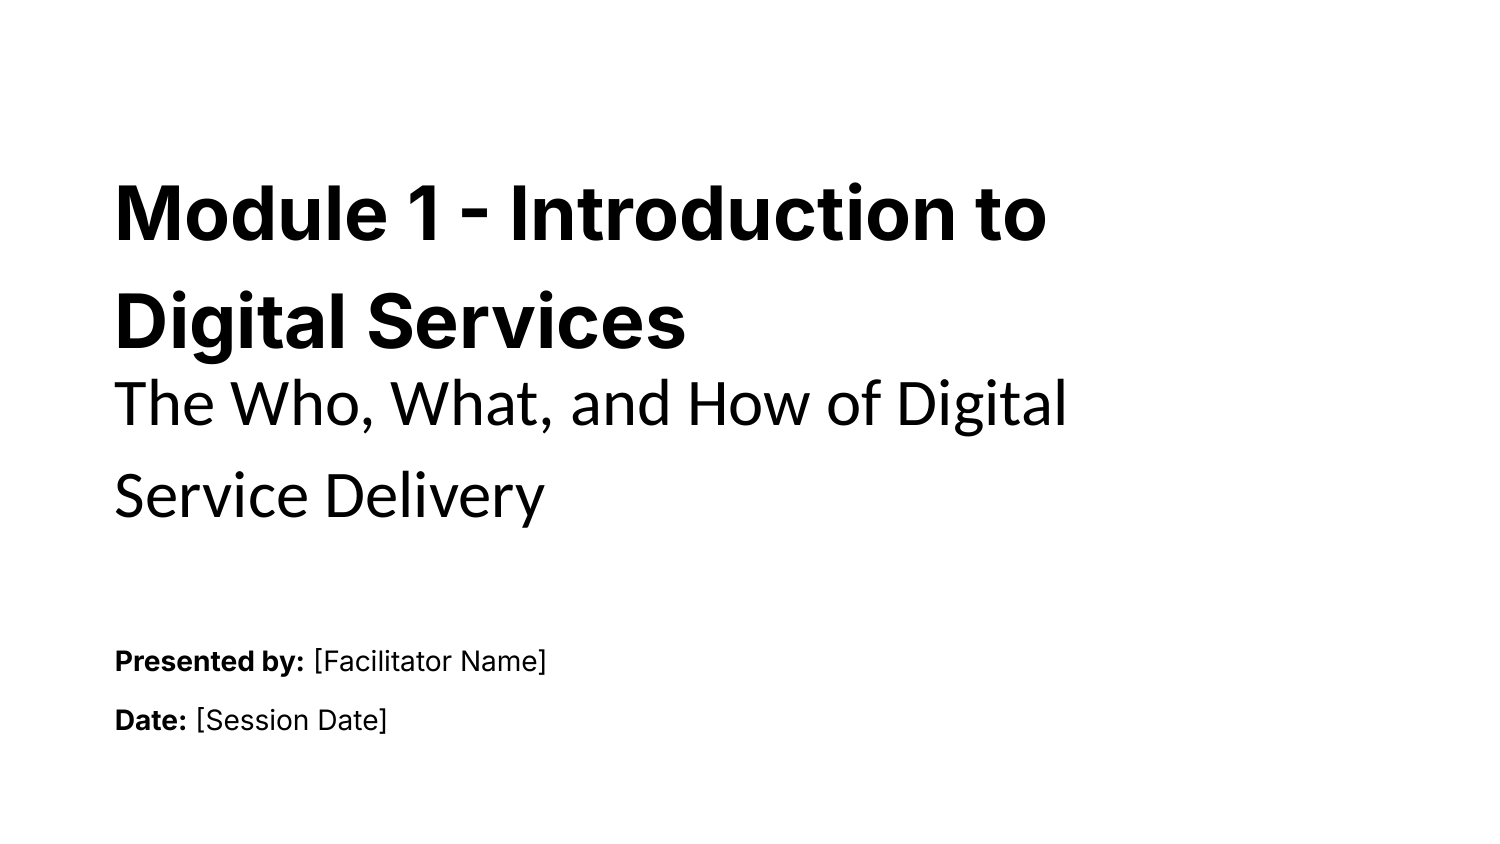

Module 1 - Introduction to Digital Services

The Who, What, and How of Digital Service Delivery

Presented by: [Facilitator Name]
Date: [Session Date]